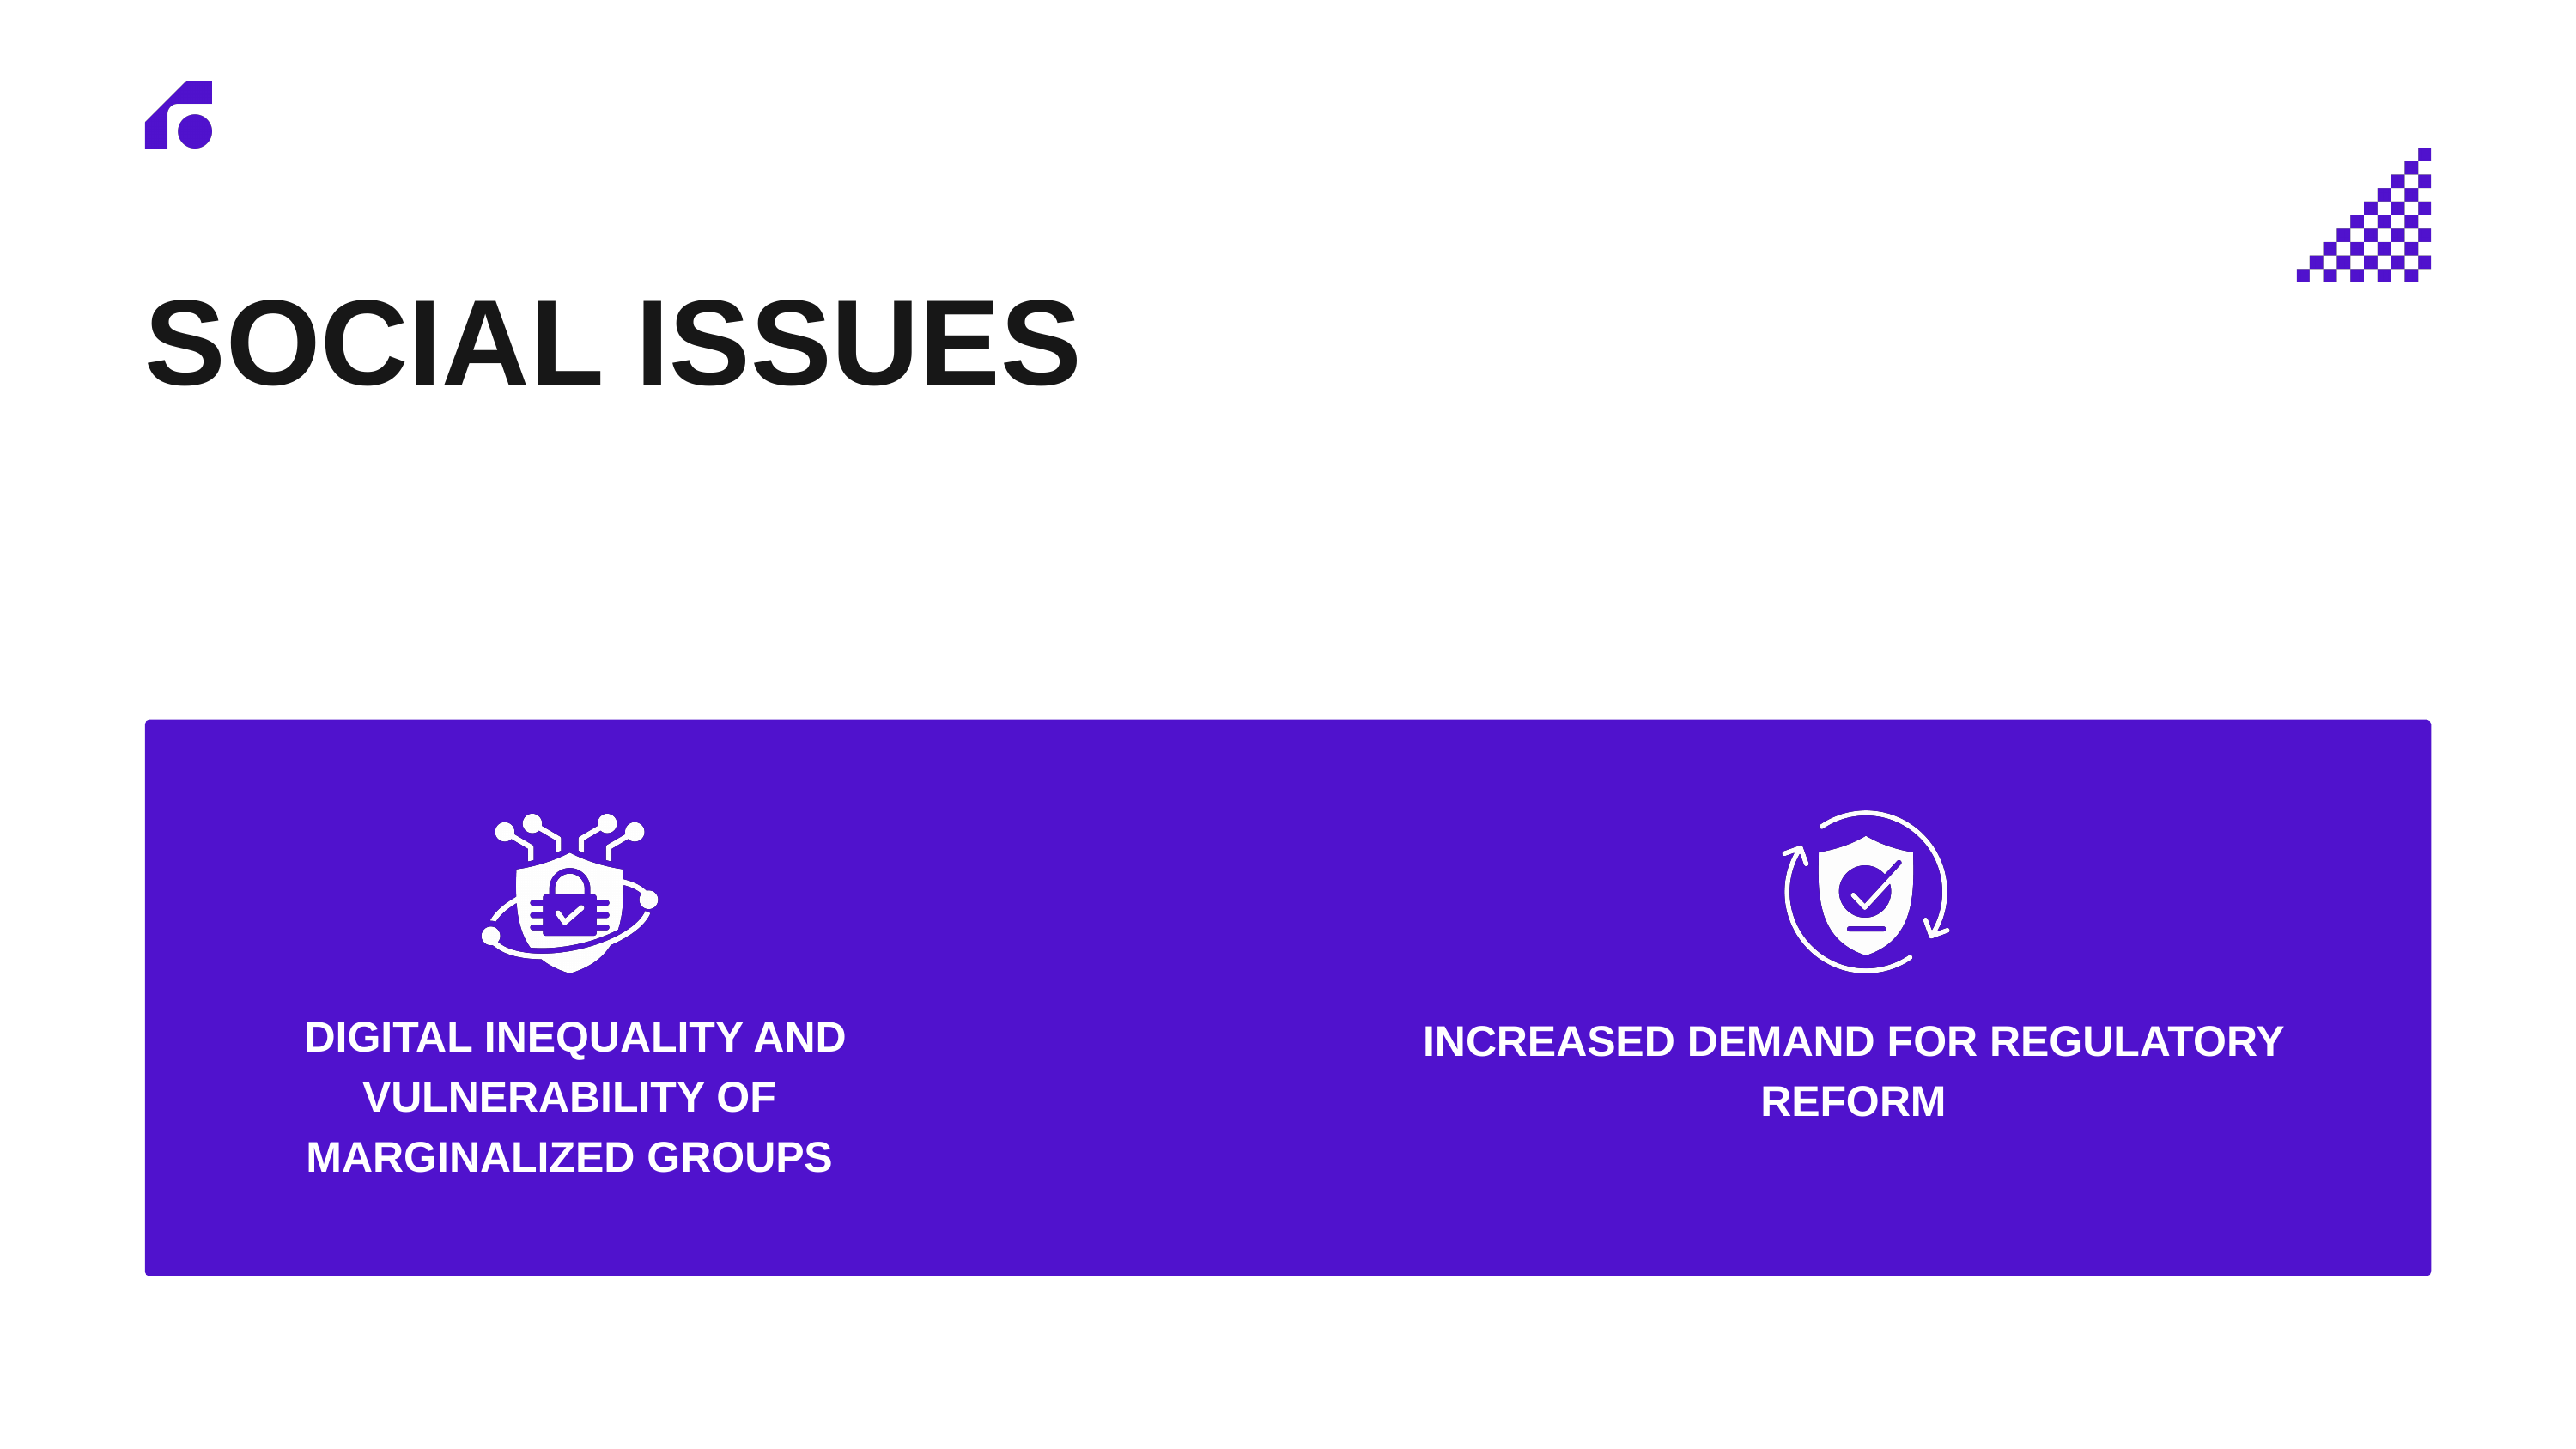

SOCIAL ISSUES

 DIGITAL INEQUALITY AND VULNERABILITY OF MARGINALIZED GROUPS

INCREASED DEMAND FOR REGULATORY REFORM